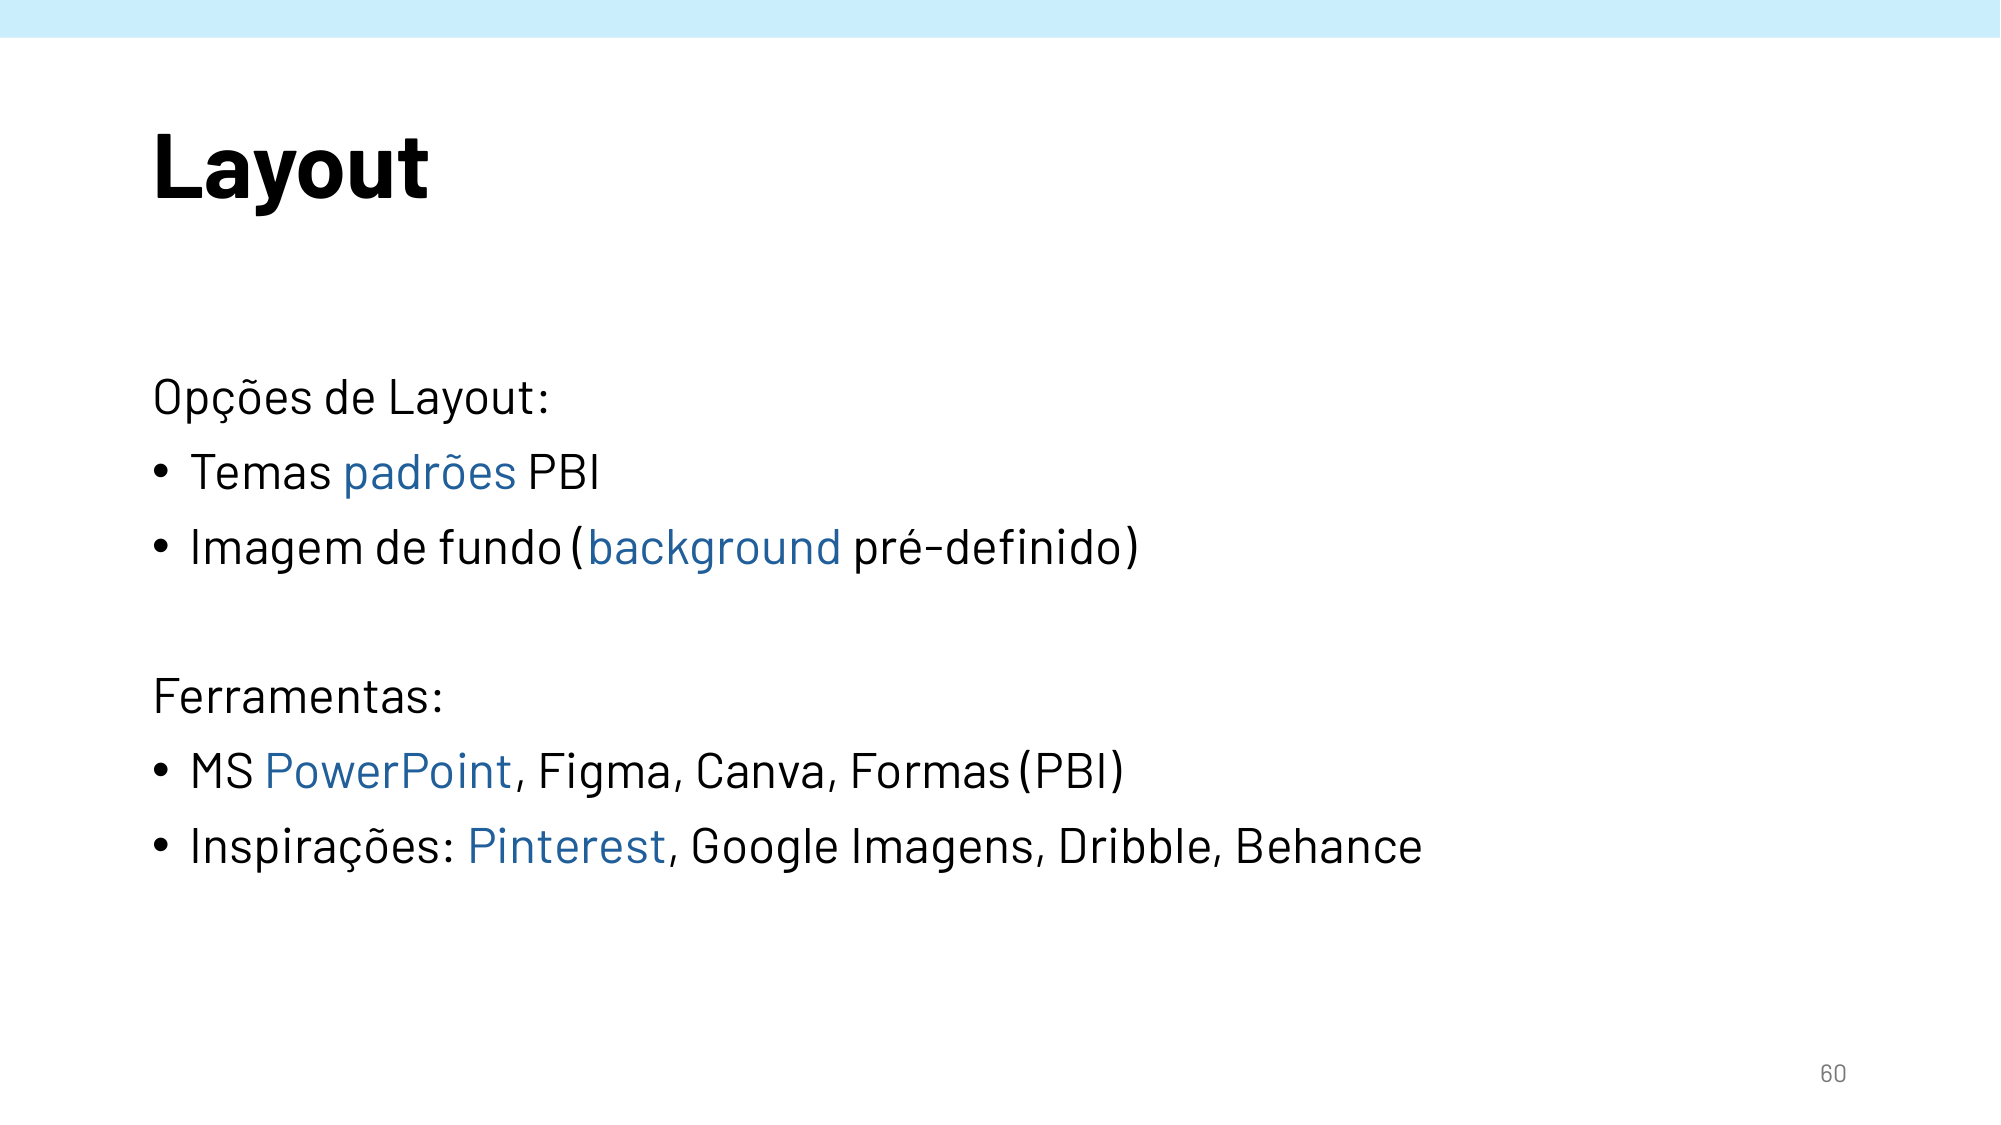

# Layout
Opções de Layout:
Temas padrões PBI
Imagem de fundo (background pré-definido)

Ferramentas:
MS PowerPoint, Figma, Canva, Formas (PBI)
Inspirações: Pinterest, Google Imagens, Dribble, Behance

60